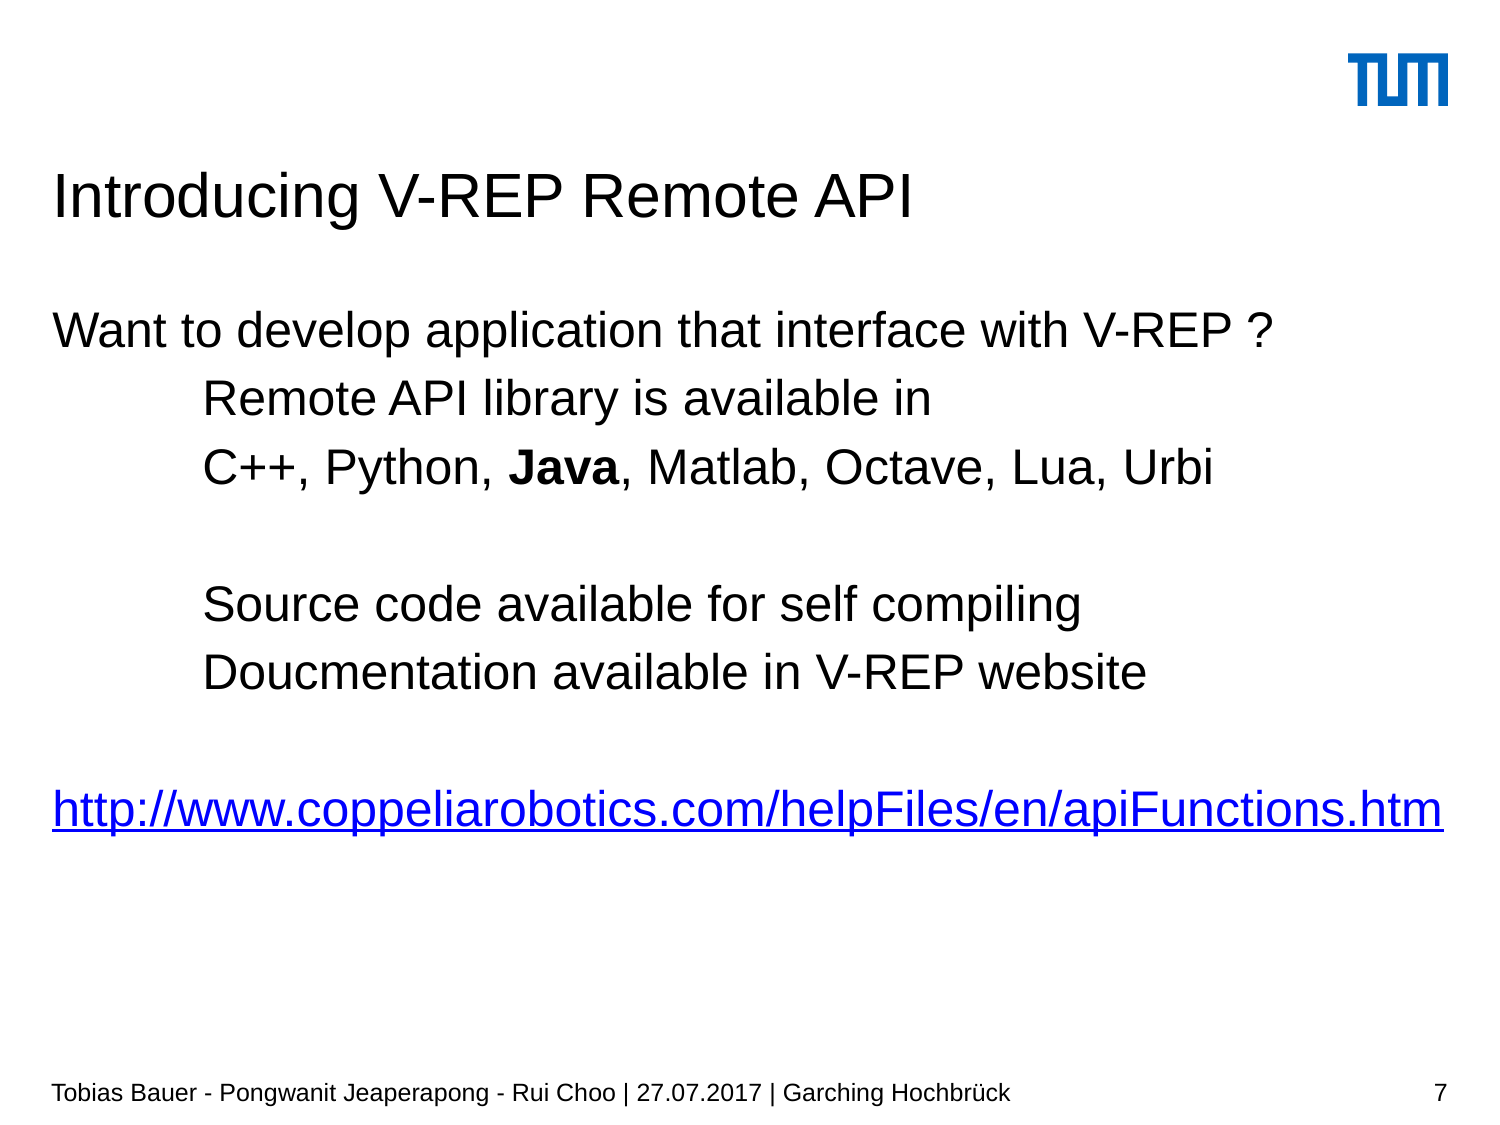

# Introducing V-REP Remote API
Want to develop application that interface with V-REP ?
	Remote API library is available in
	C++, Python, Java, Matlab, Octave, Lua, Urbi

	Source code available for self compiling
	Doucmentation available in V-REP website
	http://www.coppeliarobotics.com/helpFiles/en/apiFunctions.htm

Tobias Bauer - Pongwanit Jeaperapong - Rui Choo | 27.07.2017 | Garching Hochbrück
7